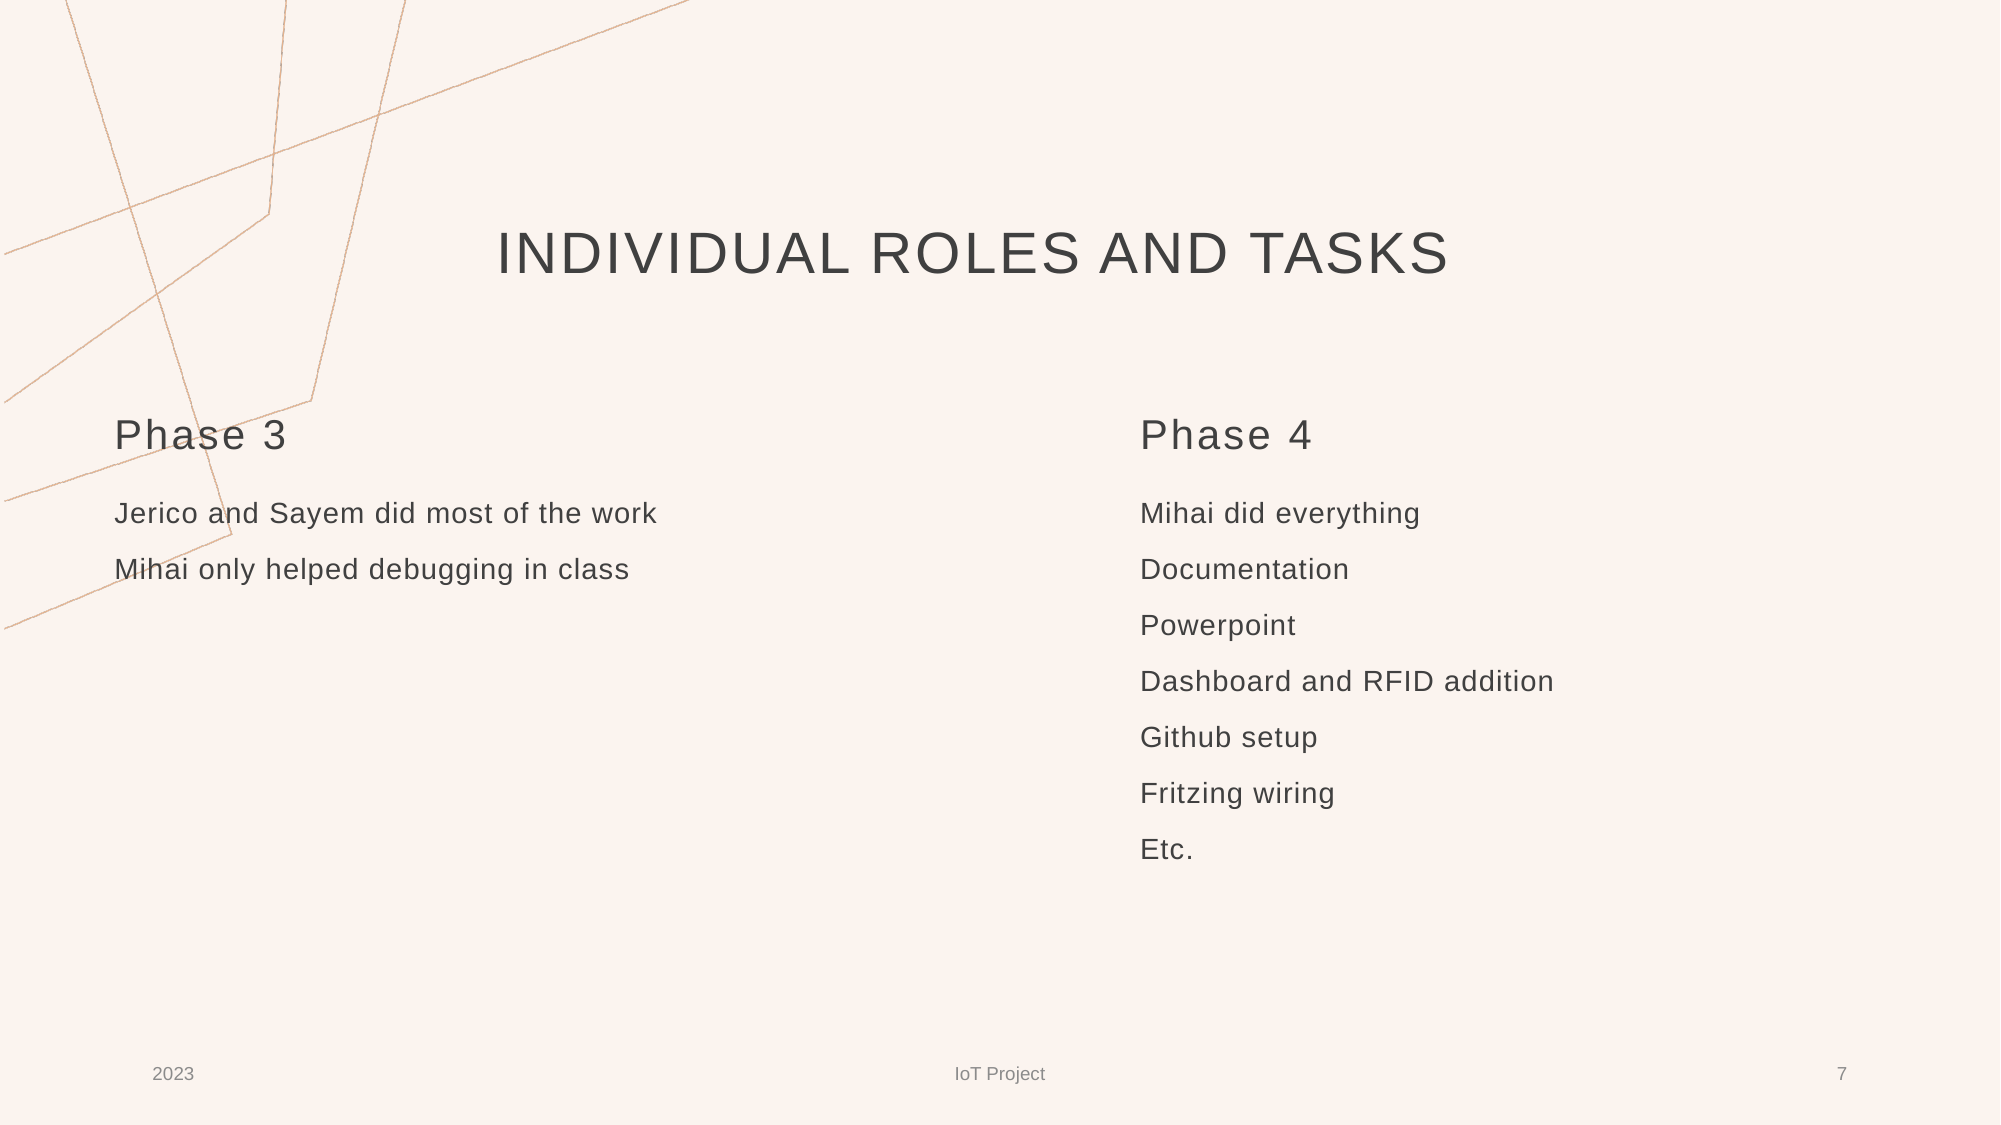

# Individual Roles and Tasks
Phase 3
Phase 4
Mihai did everything
Documentation
Powerpoint
Dashboard and RFID addition
Github setup
Fritzing wiring
Etc.
Jerico and Sayem did most of the work
Mihai only helped debugging in class
2023
IoT Project
7